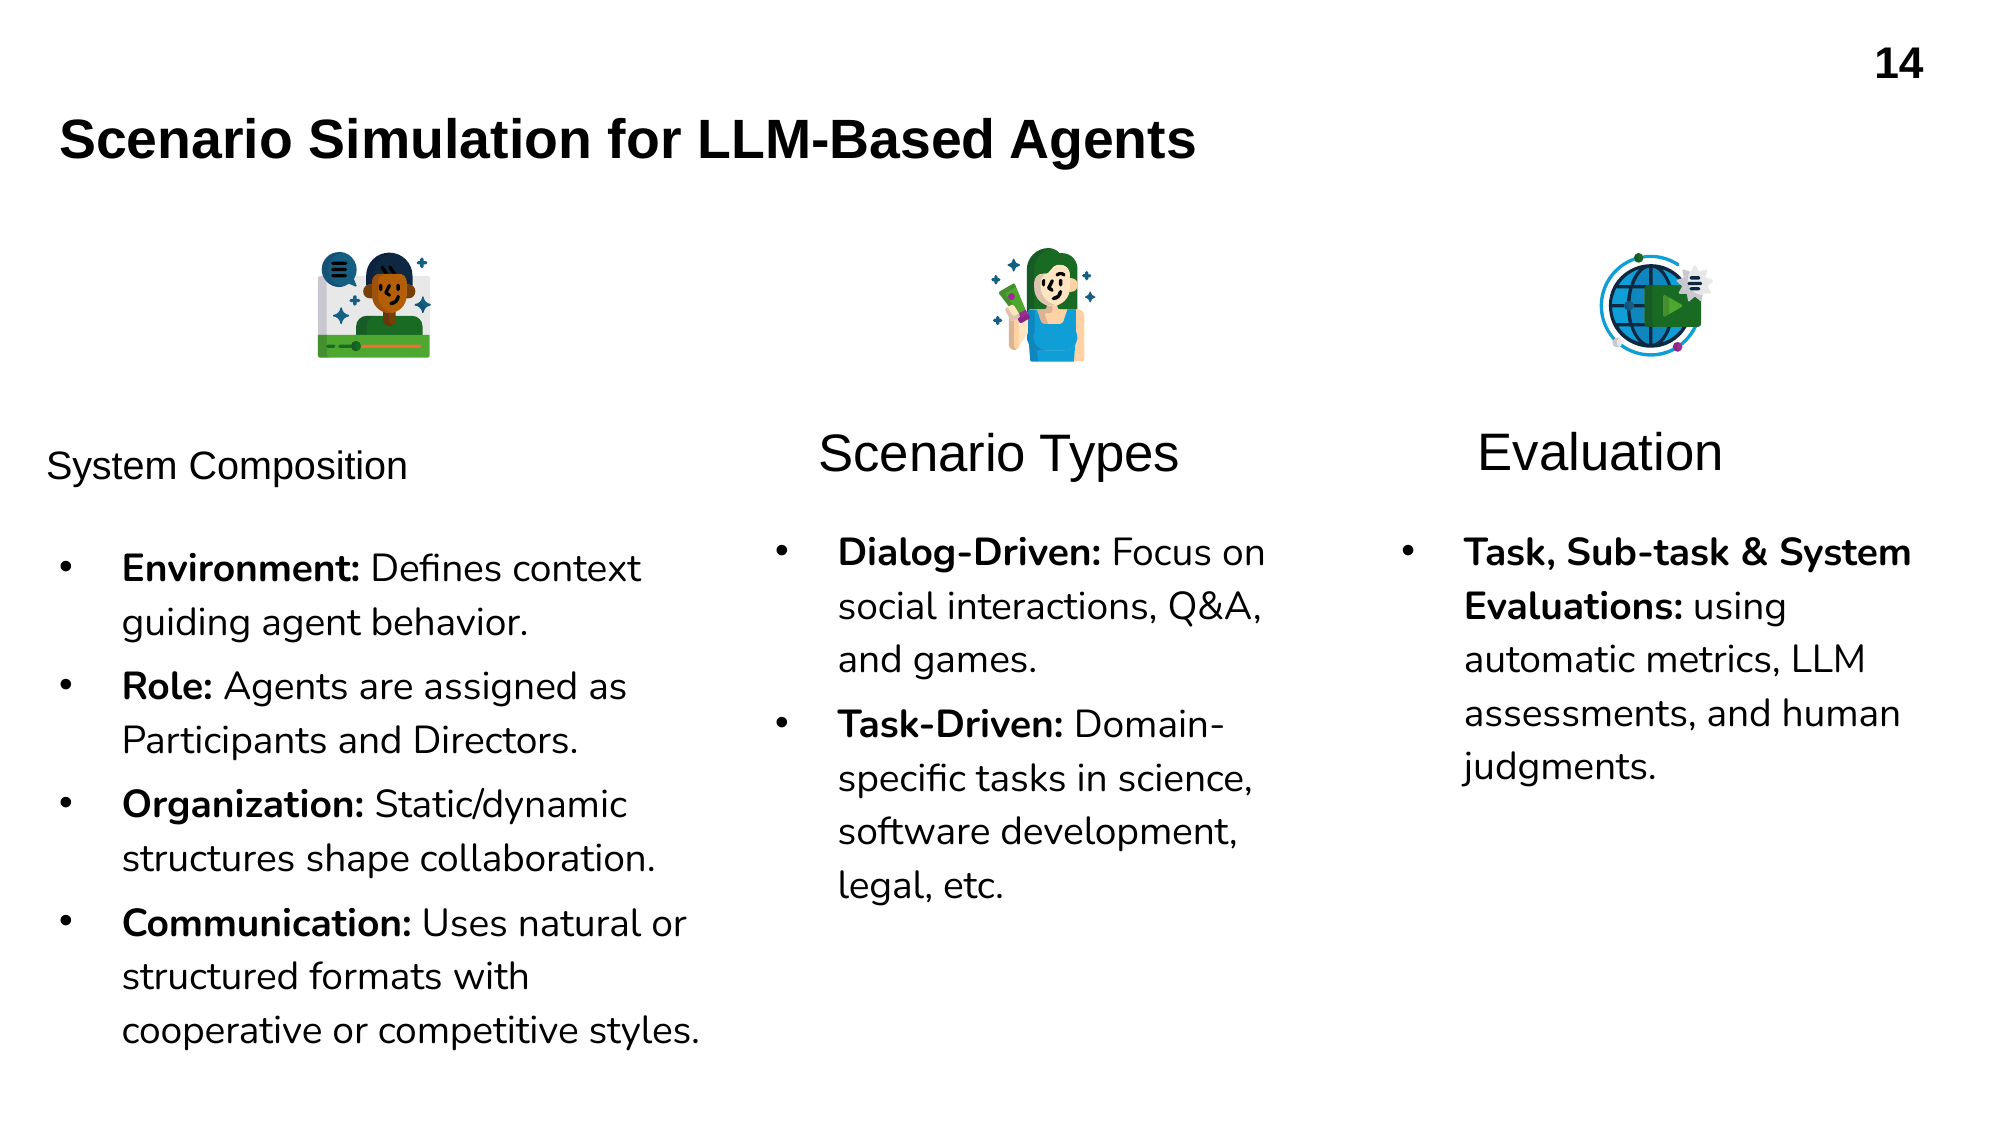

14
# Scenario Simulation for LLM-Based Agents

Scenario Types
System Composition
Evaluation
Task, Sub-task & System Evaluations: using automatic metrics, LLM assessments, and human judgments.
Dialog-Driven: Focus on social interactions, Q&A, and games.
Task-Driven: Domain-specific tasks in science, software development, legal, etc.
Environment: Defines context guiding agent behavior.
Role: Agents are assigned as Participants and Directors.
Organization: Static/dynamic structures shape collaboration.
Communication: Uses natural or structured formats with cooperative or competitive styles.